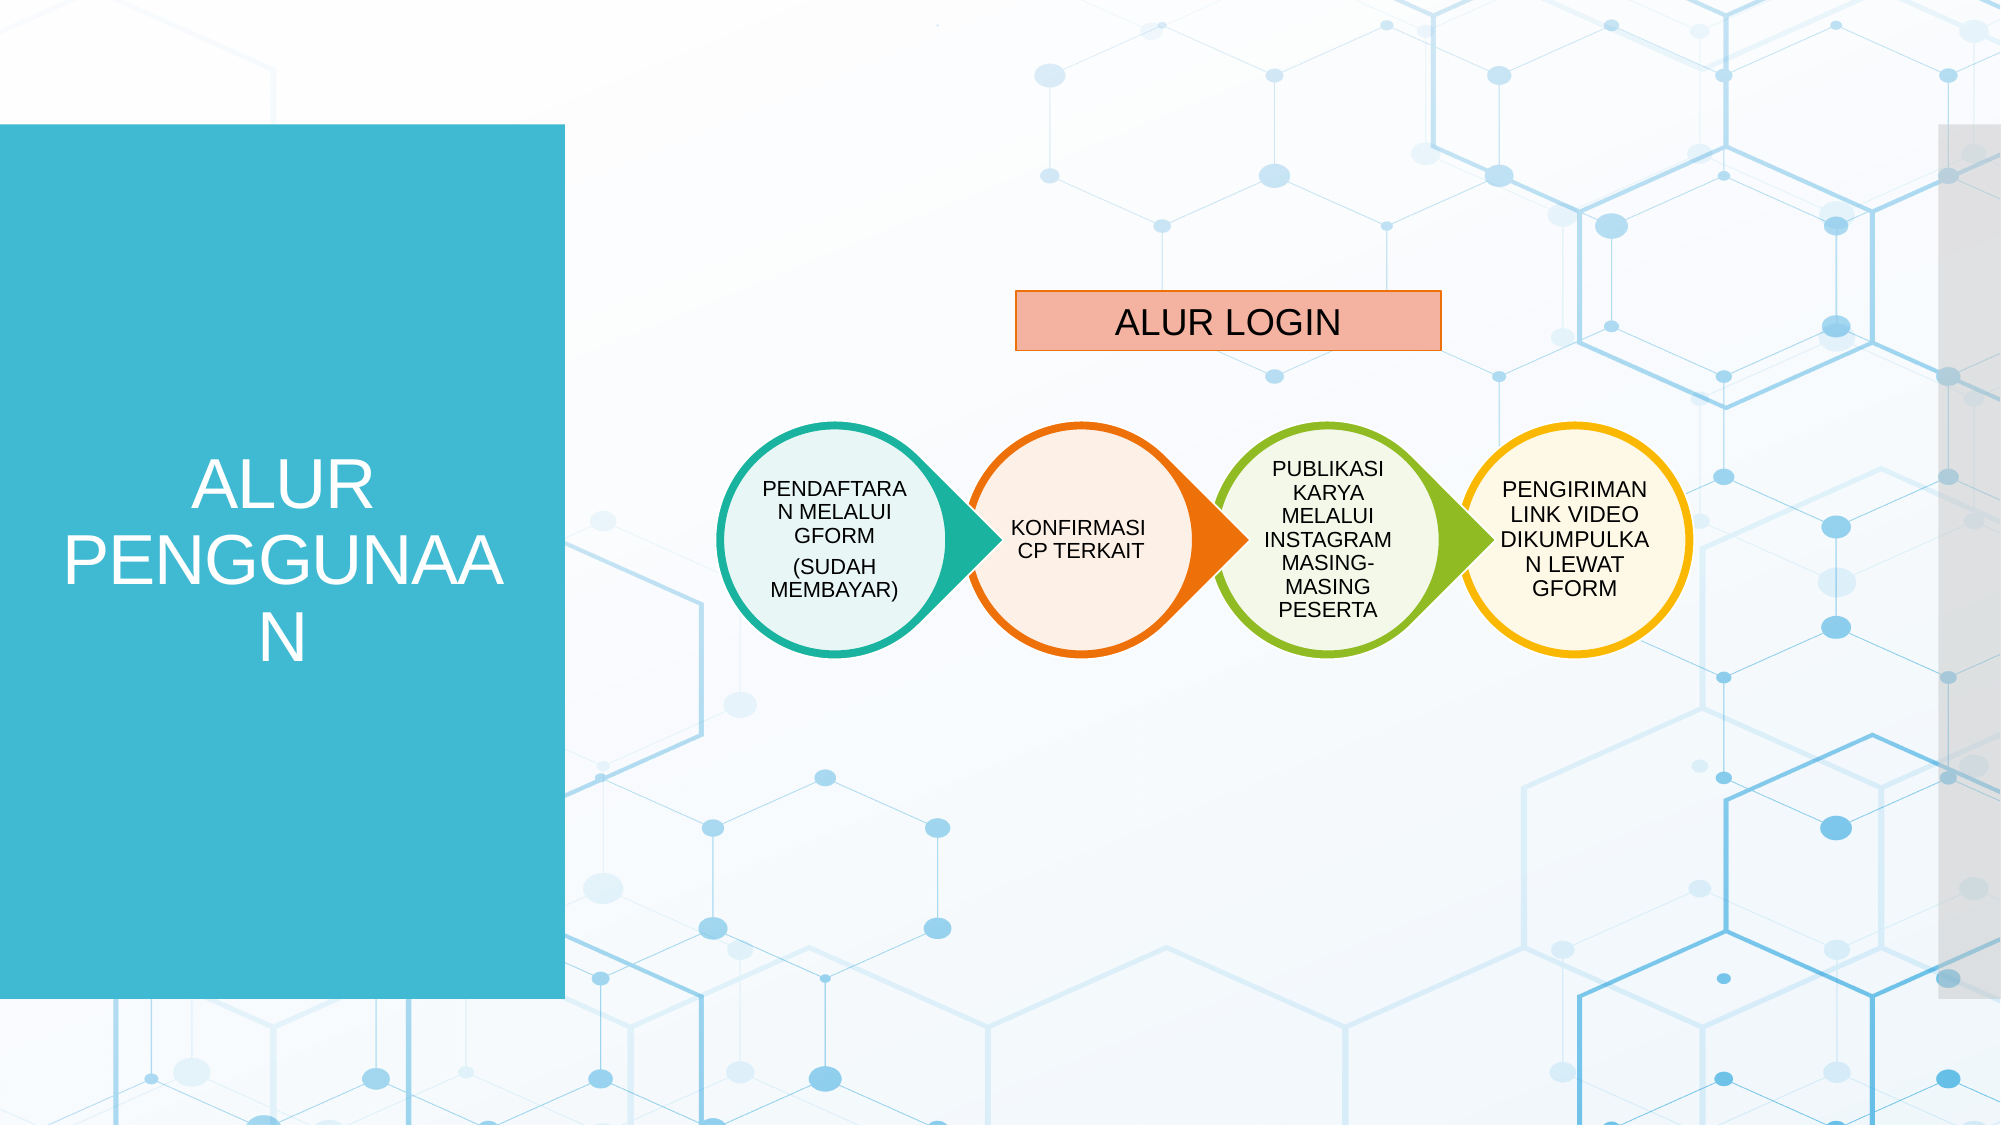

# ALUR PENGGUNAAN
ALUR LOGIN
PENGIRIMAN LINK VIDEO DIKUMPULKAN LEWAT GFORM
PUBLIKASI KARYA MELALUI INSTAGRAM MASING-MASING PESERTA
KONFIRMASI  CP TERKAIT
PENDAFTARAN MELALUI GFORM
(SUDAH MEMBAYAR)